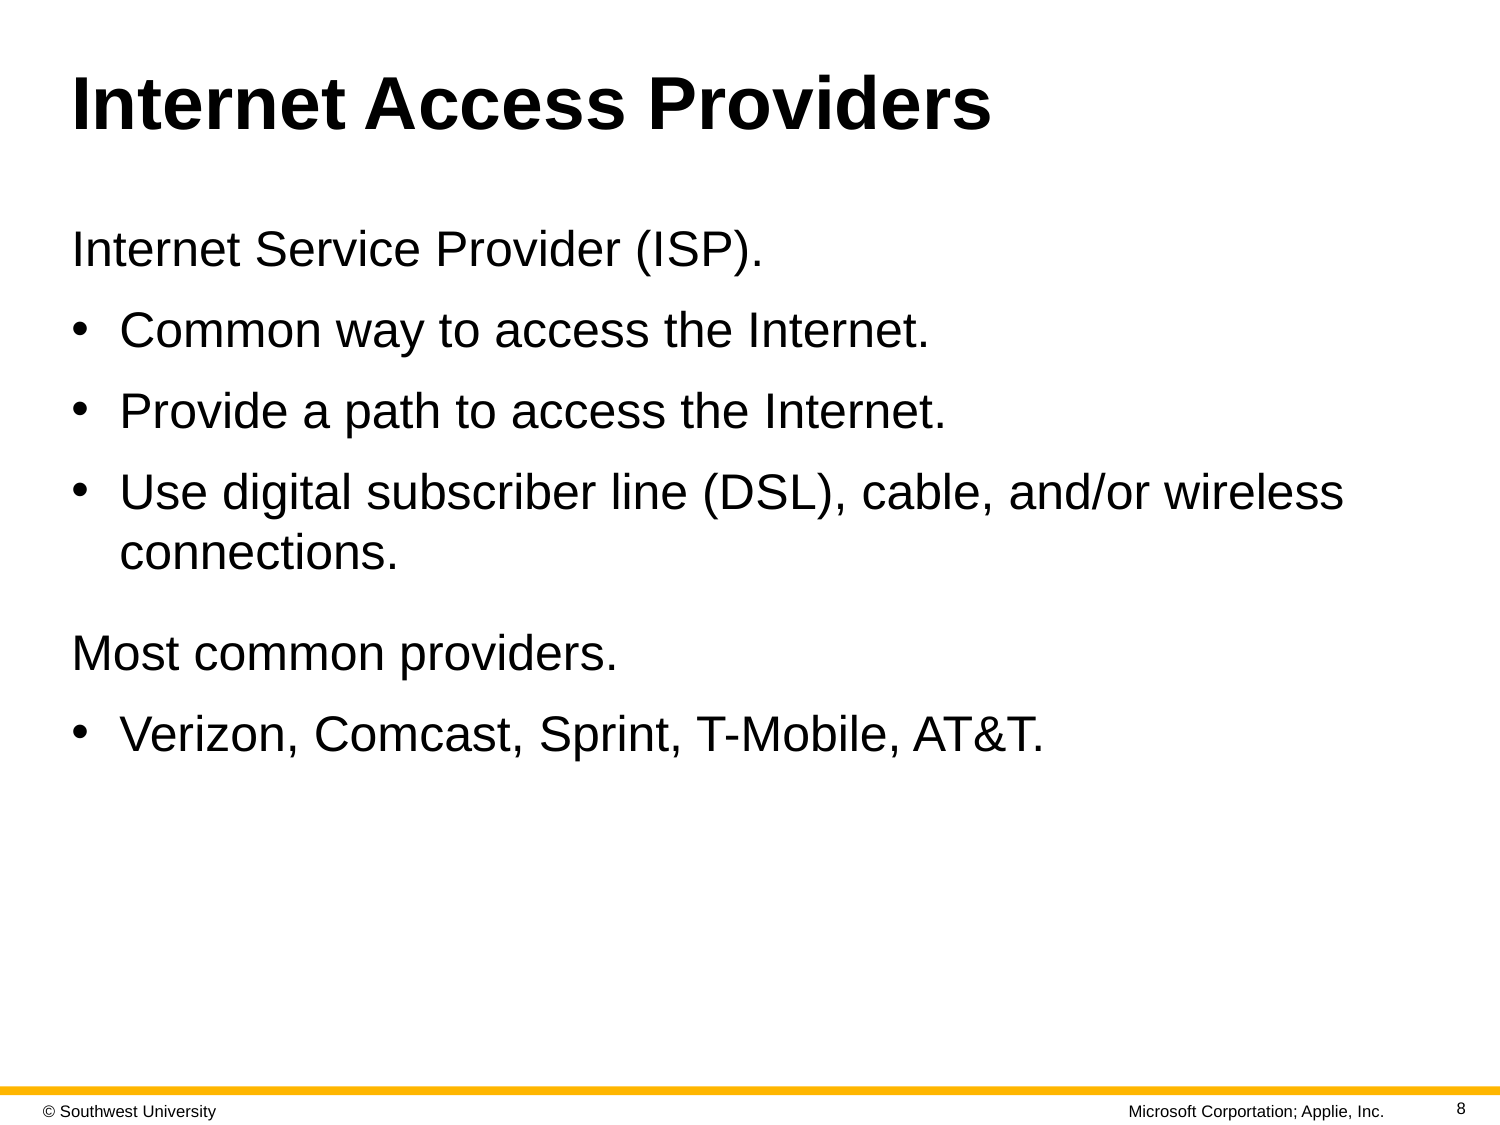

# Internet Access Providers
Internet Service Provider (I S P).
Common way to access the Internet.
Provide a path to access the Internet.
Use digital subscriber line (D S L), cable, and/or wireless connections.
Most common providers.
Verizon, Comcast, Sprint, T-Mobile, AT&T.
8
Microsoft Corportation; Applie, Inc.